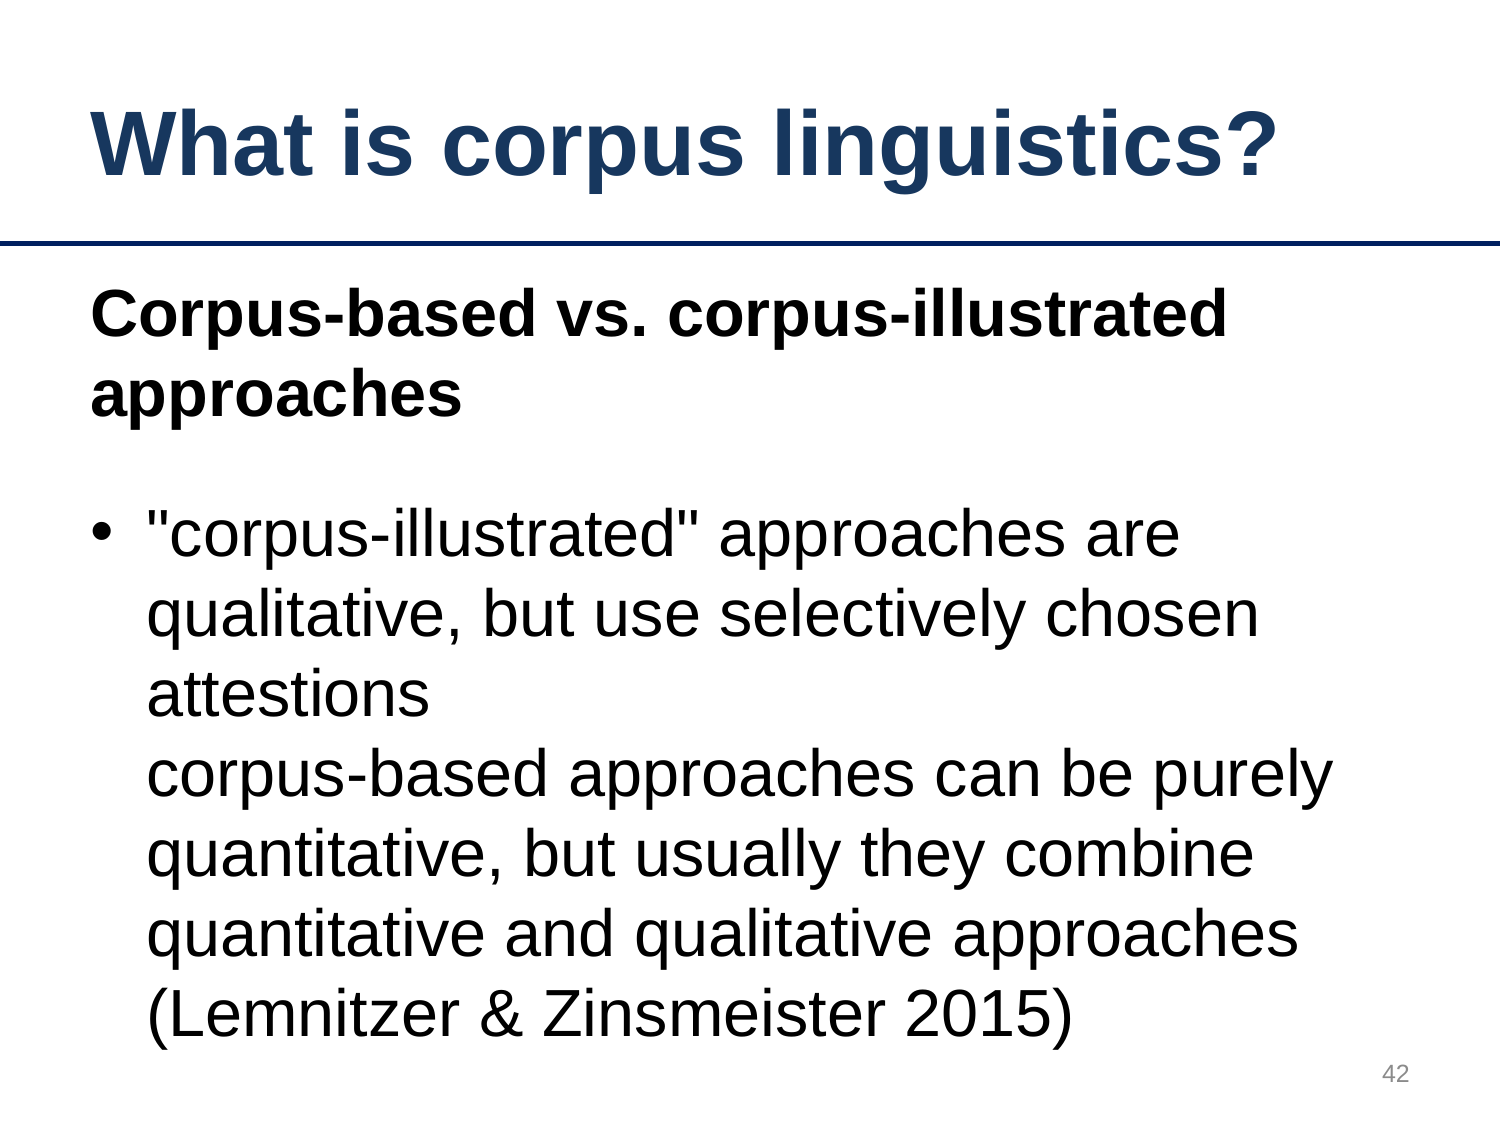

# What is corpus linguistics?
Corpus-based vs. corpus-illustrated approaches

"corpus-illustrated" approaches are qualitative, but use selectively chosen attestions
corpus-based approaches can be purely quantitative, but usually they combine quantitative and qualitative approaches (Lemnitzer & Zinsmeister 2015)
42